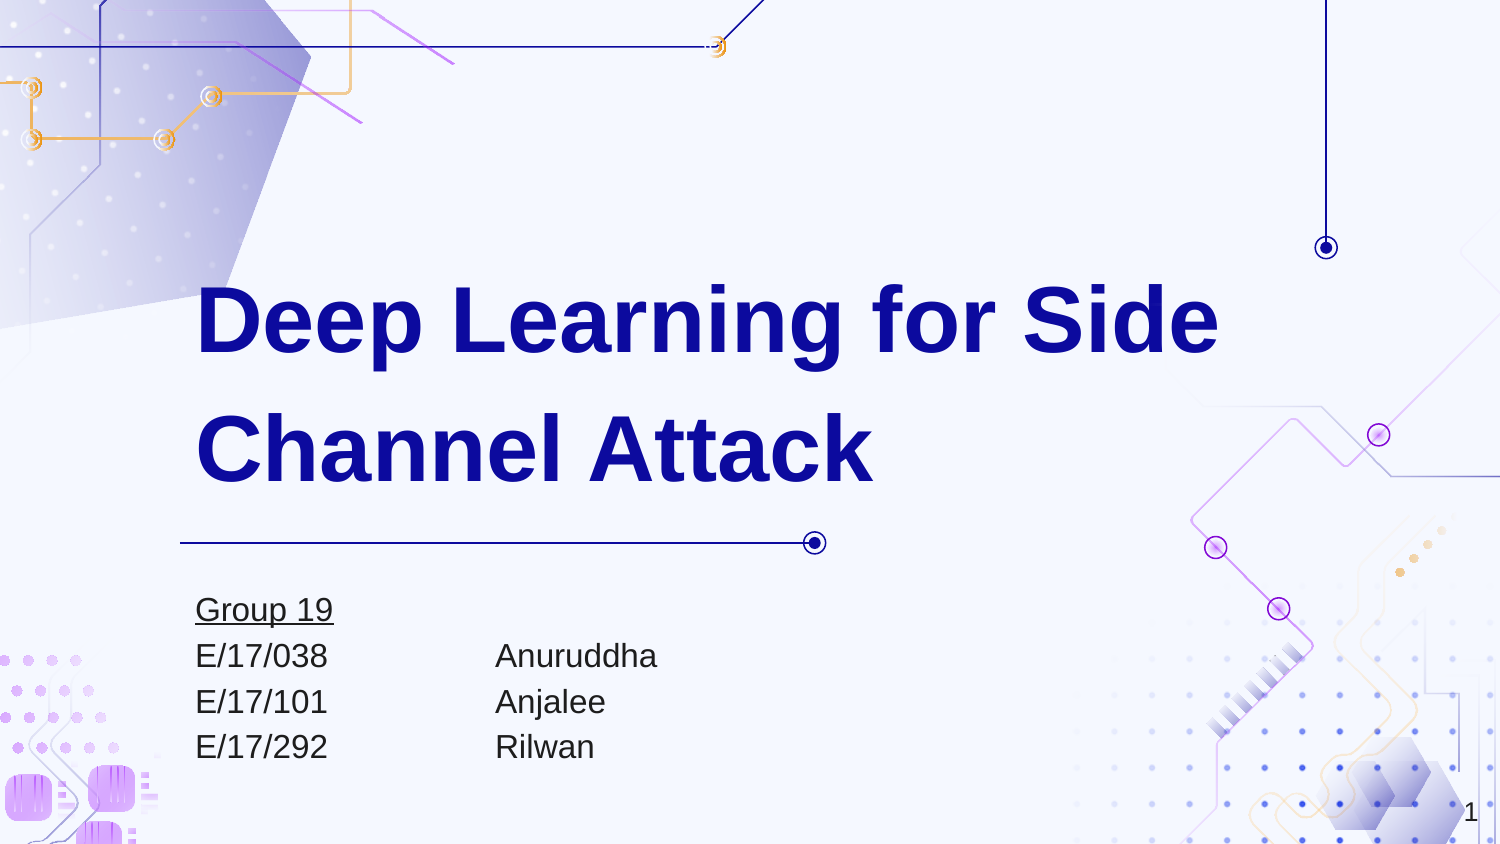

# Deep Learning for Side Channel Attack

Group 19
E/17/038		Anuruddha
E/17/101		Anjalee
E/17/292		Rilwan
1